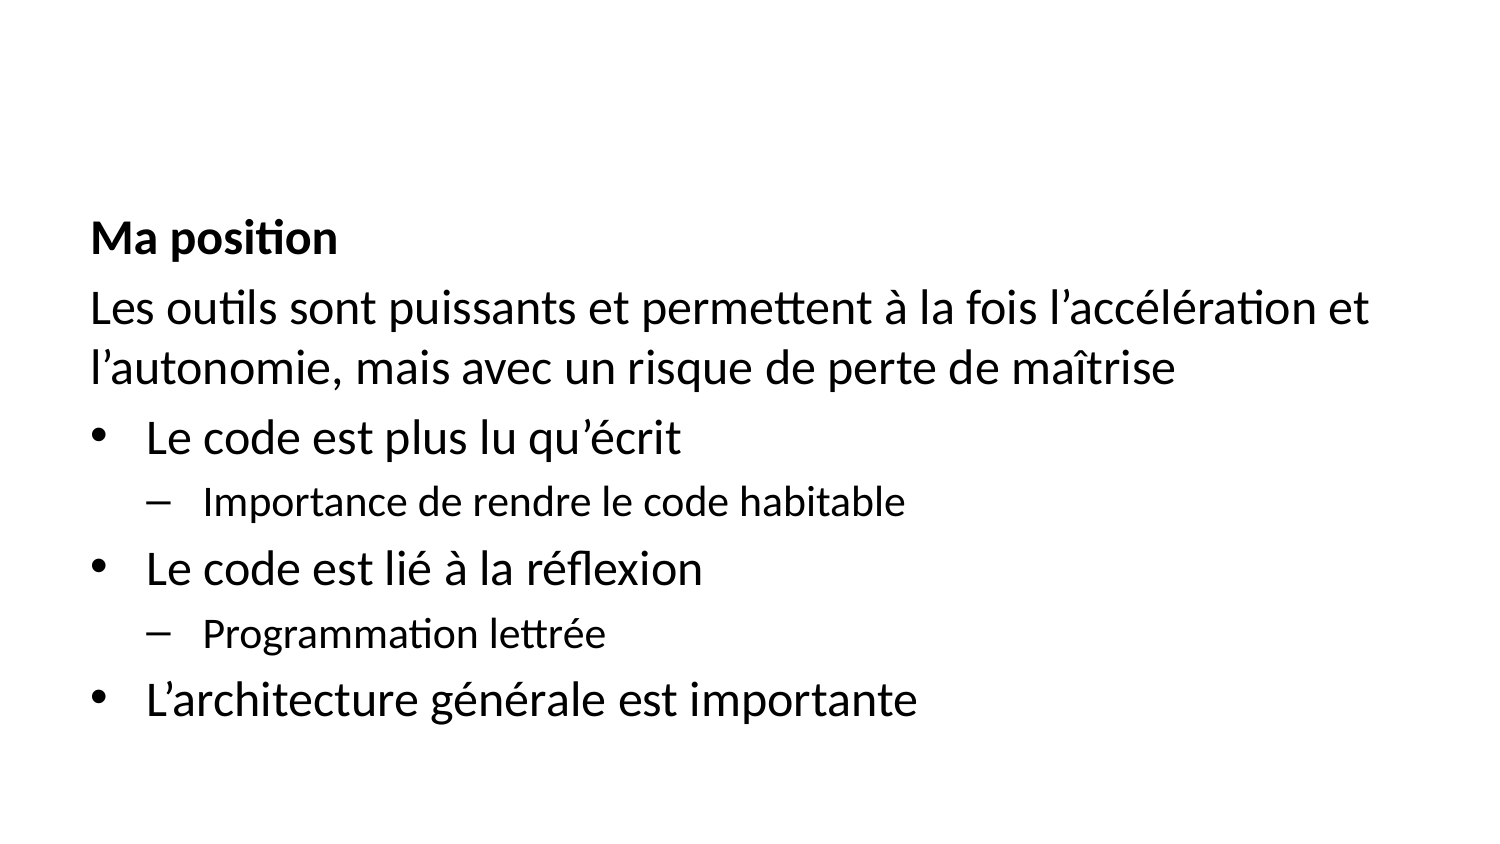

Ma position
Les outils sont puissants et permettent à la fois l’accélération et l’autonomie, mais avec un risque de perte de maîtrise
Le code est plus lu qu’écrit
Importance de rendre le code habitable
Le code est lié à la réflexion
Programmation lettrée
L’architecture générale est importante